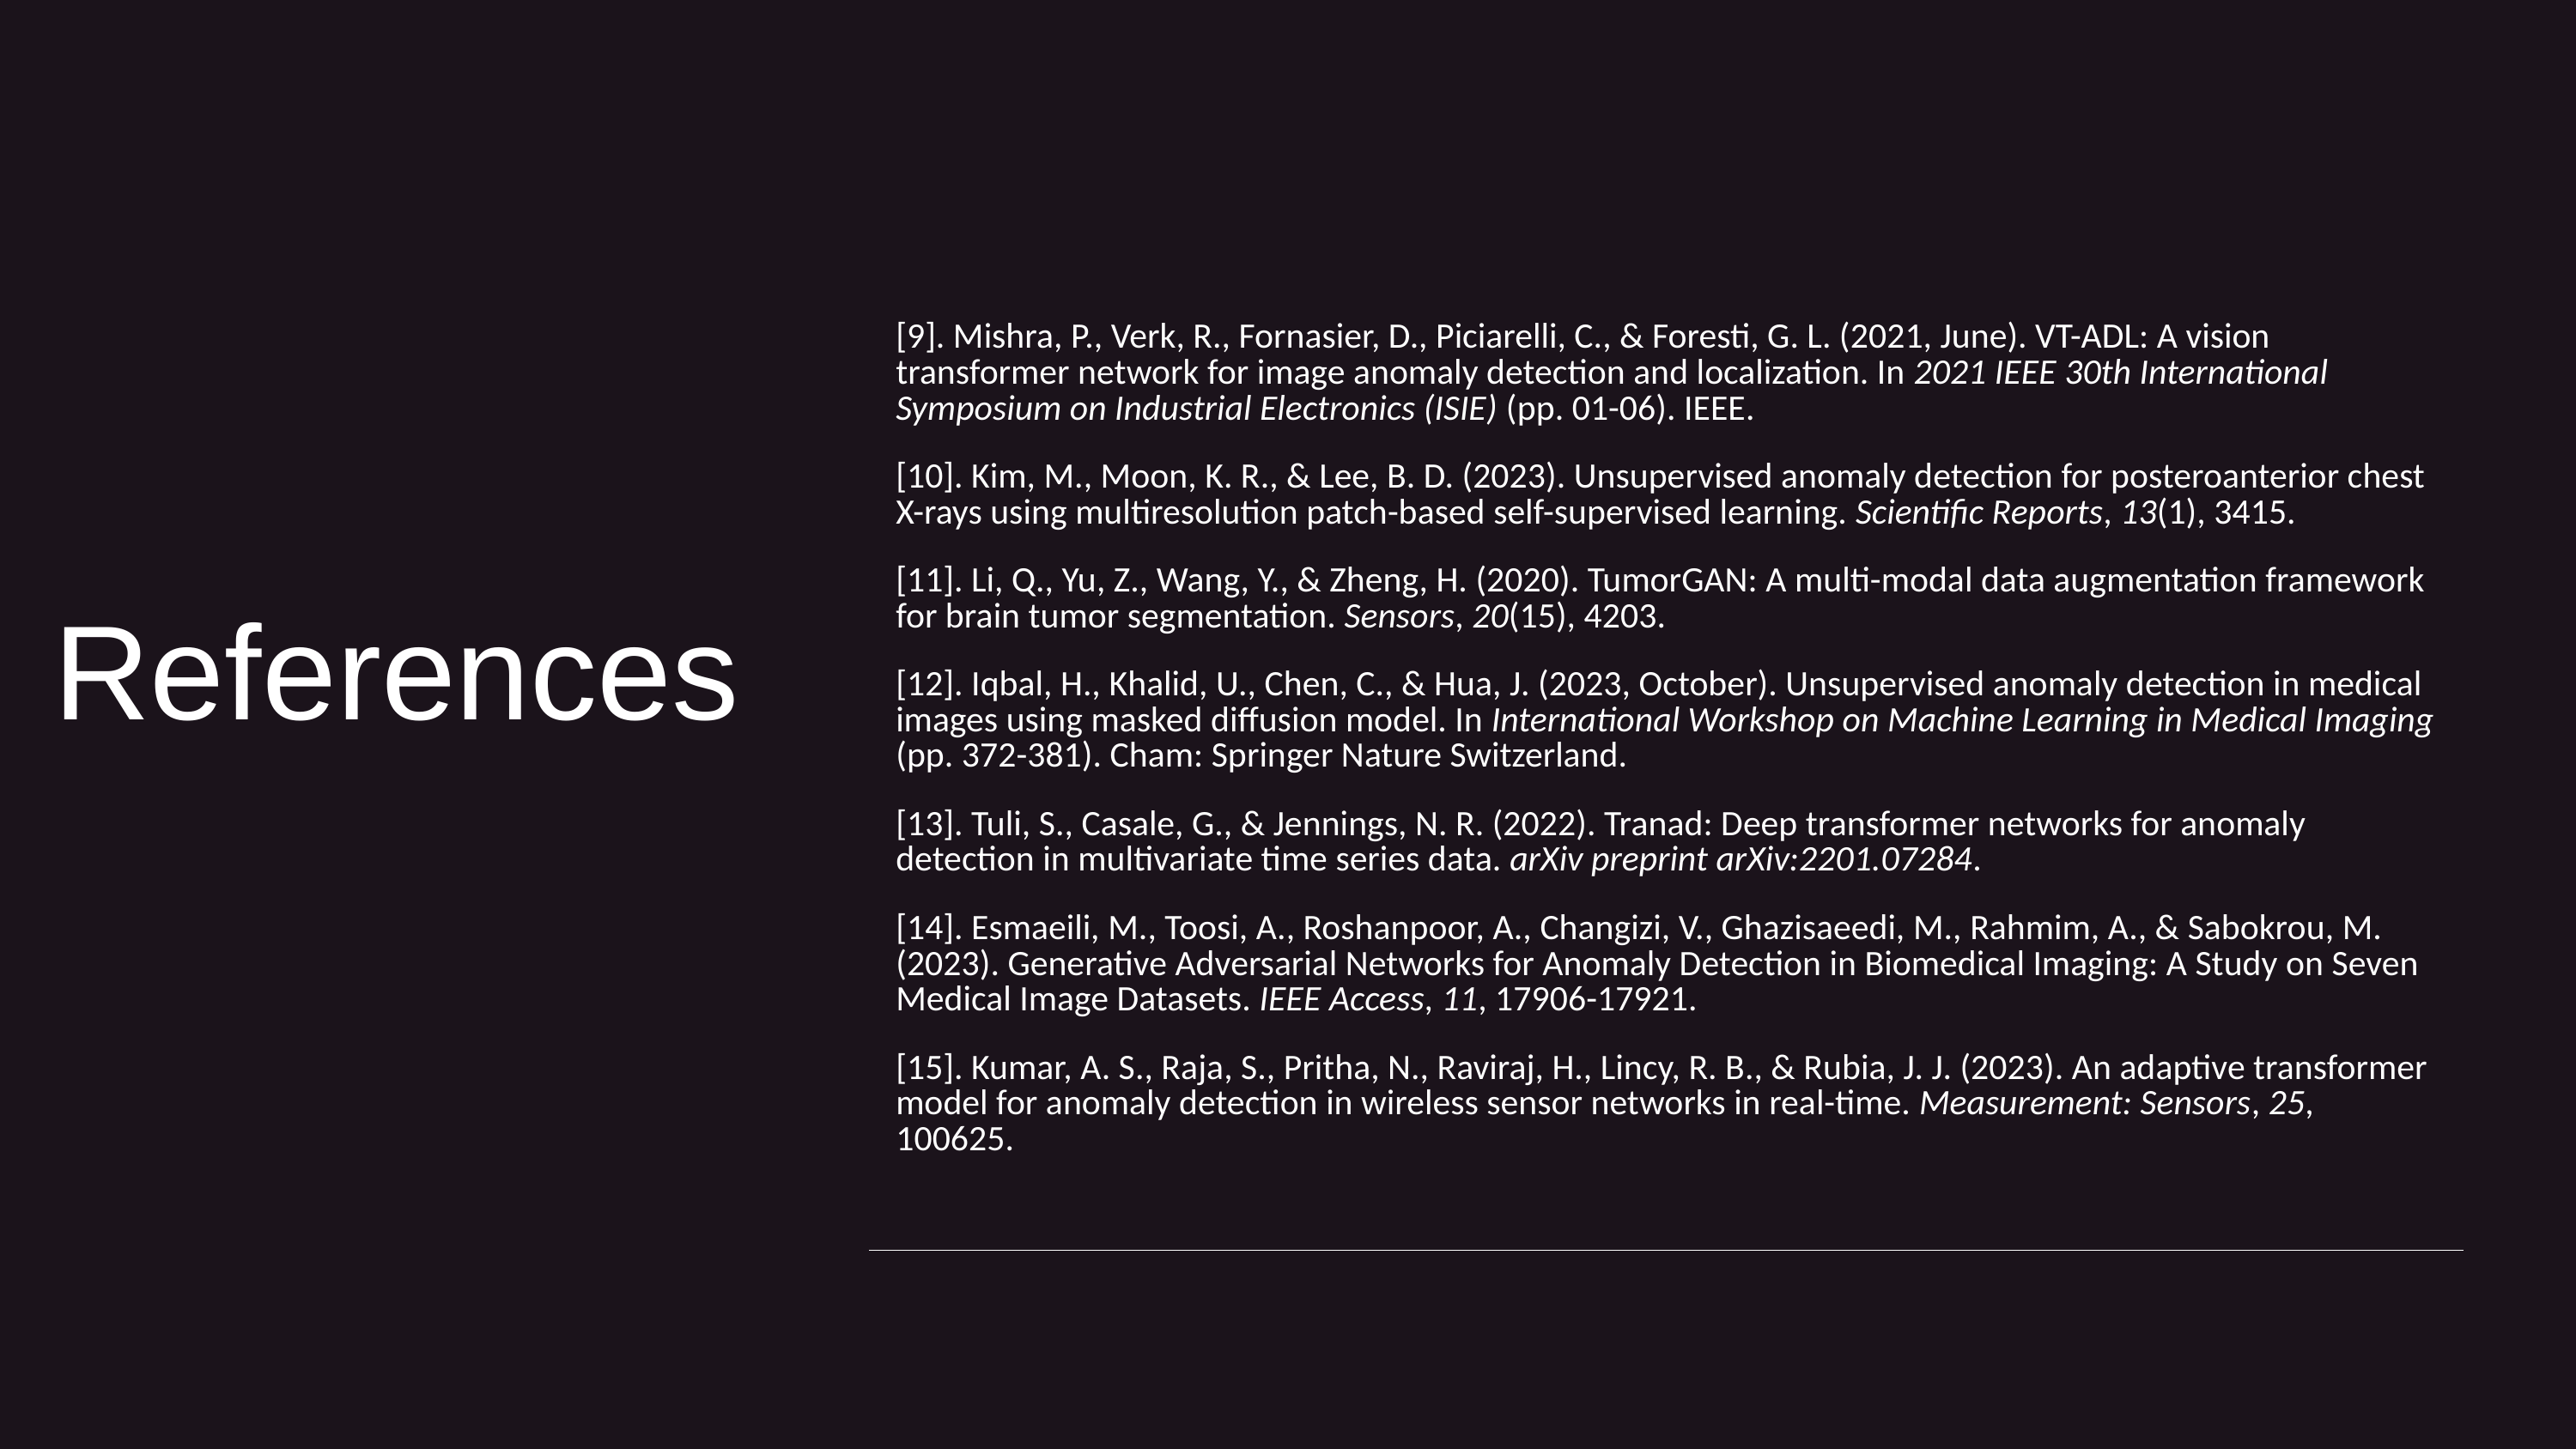

| [9]. Mishra, P., Verk, R., Fornasier, D., Piciarelli, C., & Foresti, G. L. (2021, June). VT-ADL: A vision transformer network for image anomaly detection and localization. In 2021 IEEE 30th International Symposium on Industrial Electronics (ISIE) (pp. 01-06). IEEE. [10]. Kim, M., Moon, K. R., & Lee, B. D. (2023). Unsupervised anomaly detection for posteroanterior chest X-rays using multiresolution patch-based self-supervised learning. Scientific Reports, 13(1), 3415. [11]. Li, Q., Yu, Z., Wang, Y., & Zheng, H. (2020). TumorGAN: A multi-modal data augmentation framework for brain tumor segmentation. Sensors, 20(15), 4203. [12]. Iqbal, H., Khalid, U., Chen, C., & Hua, J. (2023, October). Unsupervised anomaly detection in medical images using masked diffusion model. In International Workshop on Machine Learning in Medical Imaging (pp. 372-381). Cham: Springer Nature Switzerland. [13]. Tuli, S., Casale, G., & Jennings, N. R. (2022). Tranad: Deep transformer networks for anomaly detection in multivariate time series data. arXiv preprint arXiv:2201.07284. [14]. Esmaeili, M., Toosi, A., Roshanpoor, A., Changizi, V., Ghazisaeedi, M., Rahmim, A., & Sabokrou, M. (2023). Generative Adversarial Networks for Anomaly Detection in Biomedical Imaging: A Study on Seven Medical Image Datasets. IEEE Access, 11, 17906-17921. [15]. Kumar, A. S., Raja, S., Pritha, N., Raviraj, H., Lincy, R. B., & Rubia, J. J. (2023). An adaptive transformer model for anomaly detection in wireless sensor networks in real-time. Measurement: Sensors, 25, 100625. |
| --- |
References